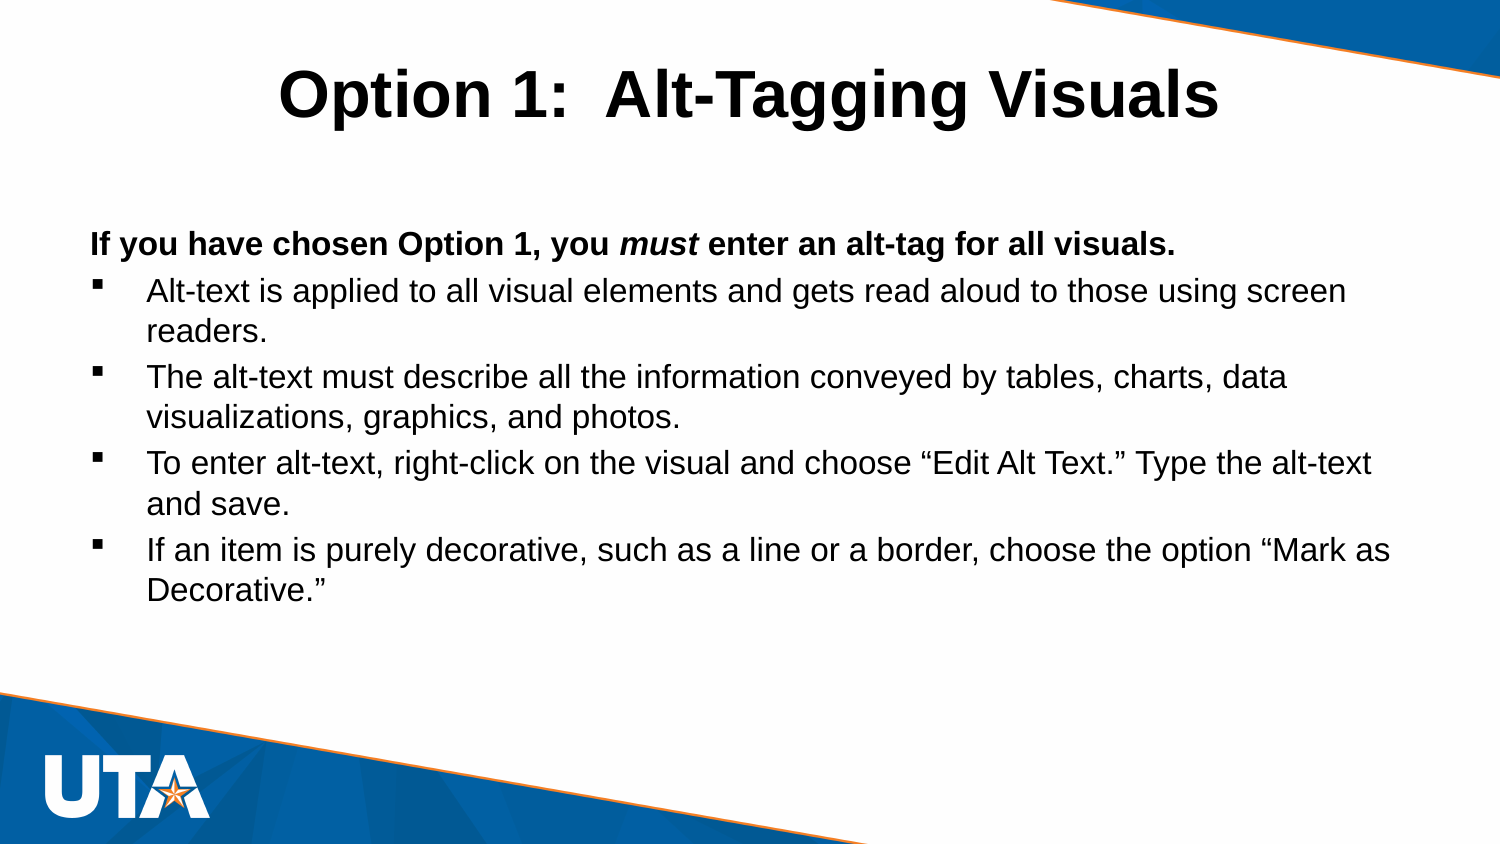

# Option 1:  Alt-Tagging Visuals
If you have chosen Option 1, you must enter an alt-tag for all visuals.
Alt-text is applied to all visual elements and gets read aloud to those using screen readers.
The alt-text must describe all the information conveyed by tables, charts, data visualizations, graphics, and photos.
To enter alt-text, right-click on the visual and choose “Edit Alt Text.” Type the alt-text and save.
If an item is purely decorative, such as a line or a border, choose the option “Mark as Decorative.”